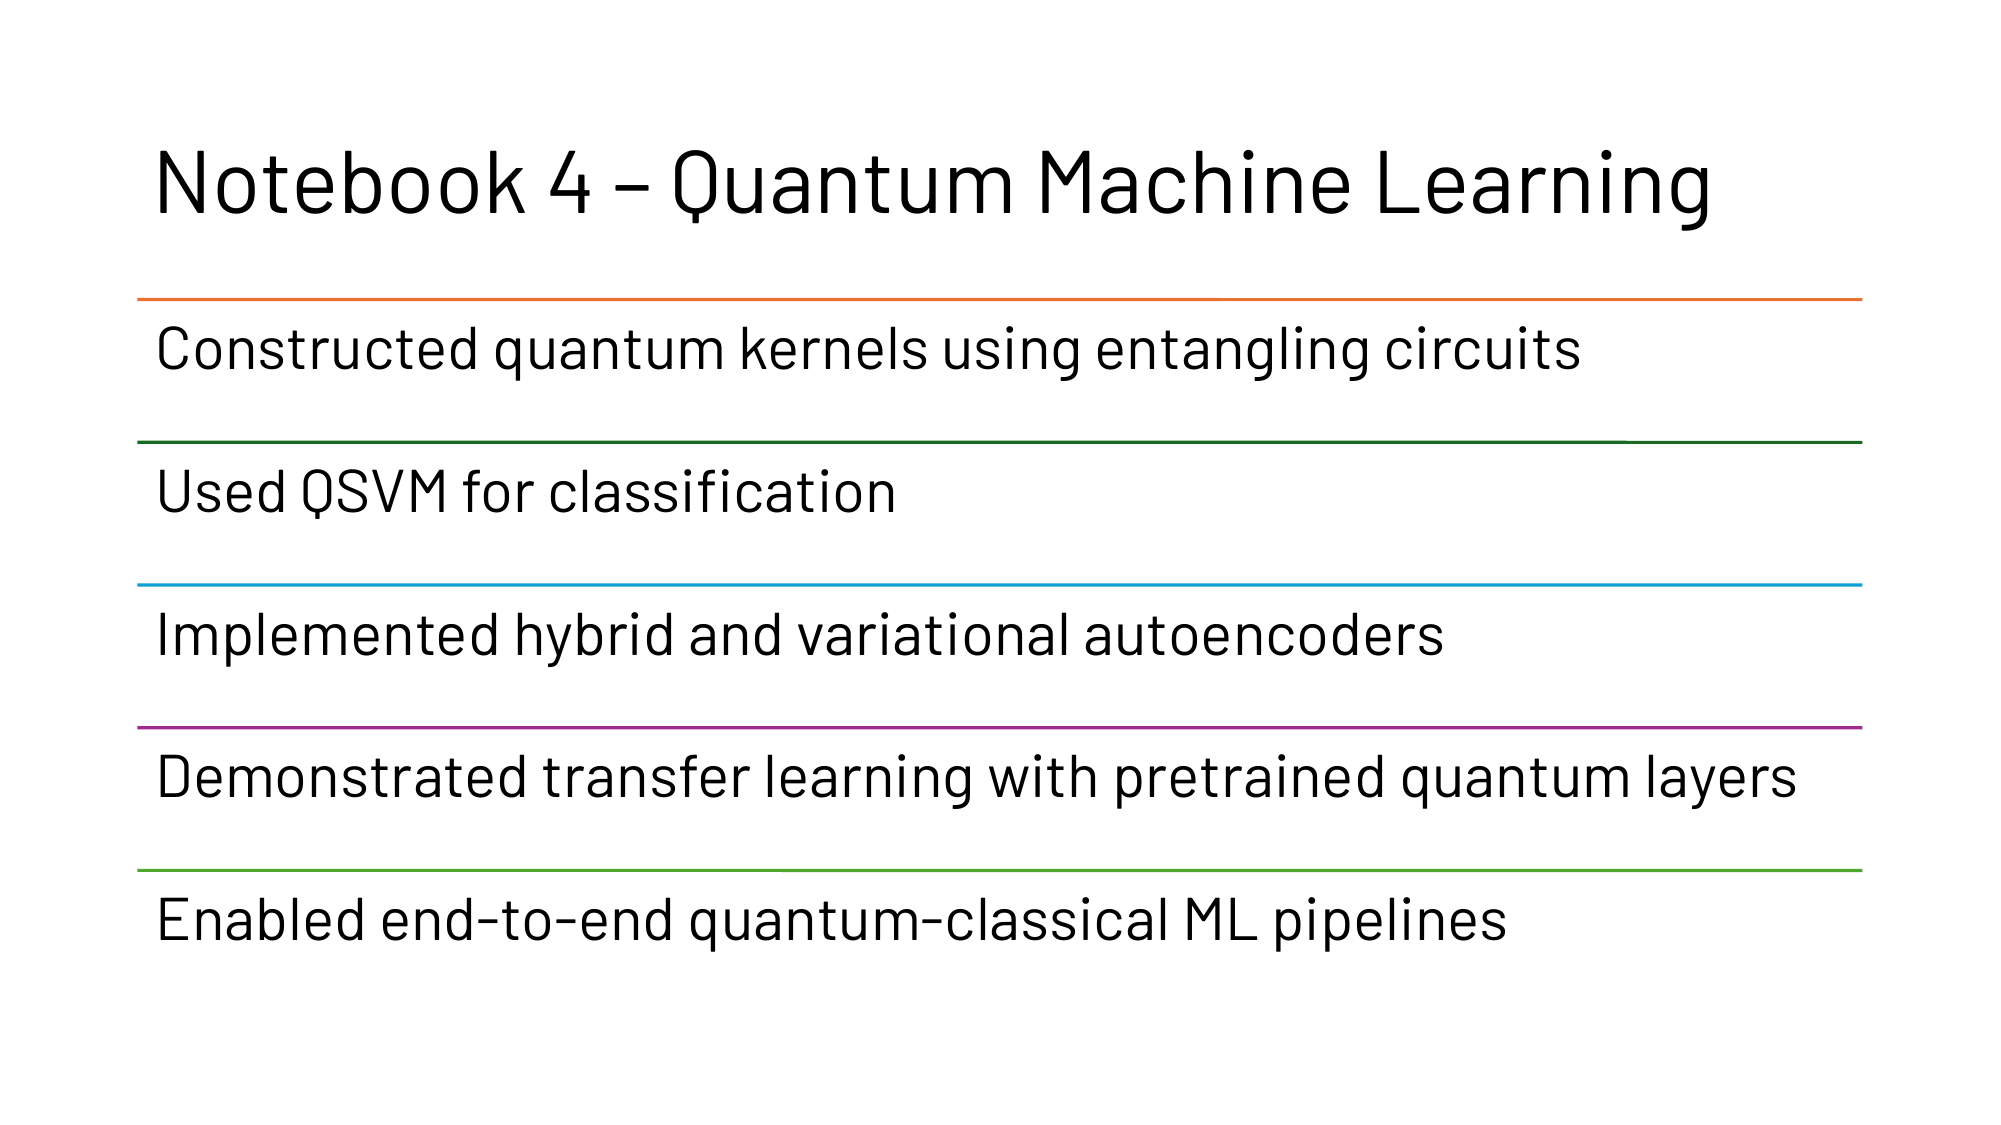

# Notebook 4 – Quantum Machine Learning
Constructed quantum kernels using entangling circuits
Used QSVM for classification
Implemented hybrid and variational autoencoders
Demonstrated transfer learning with pretrained quantum layers
Enabled end-to-end quantum-classical ML pipelines